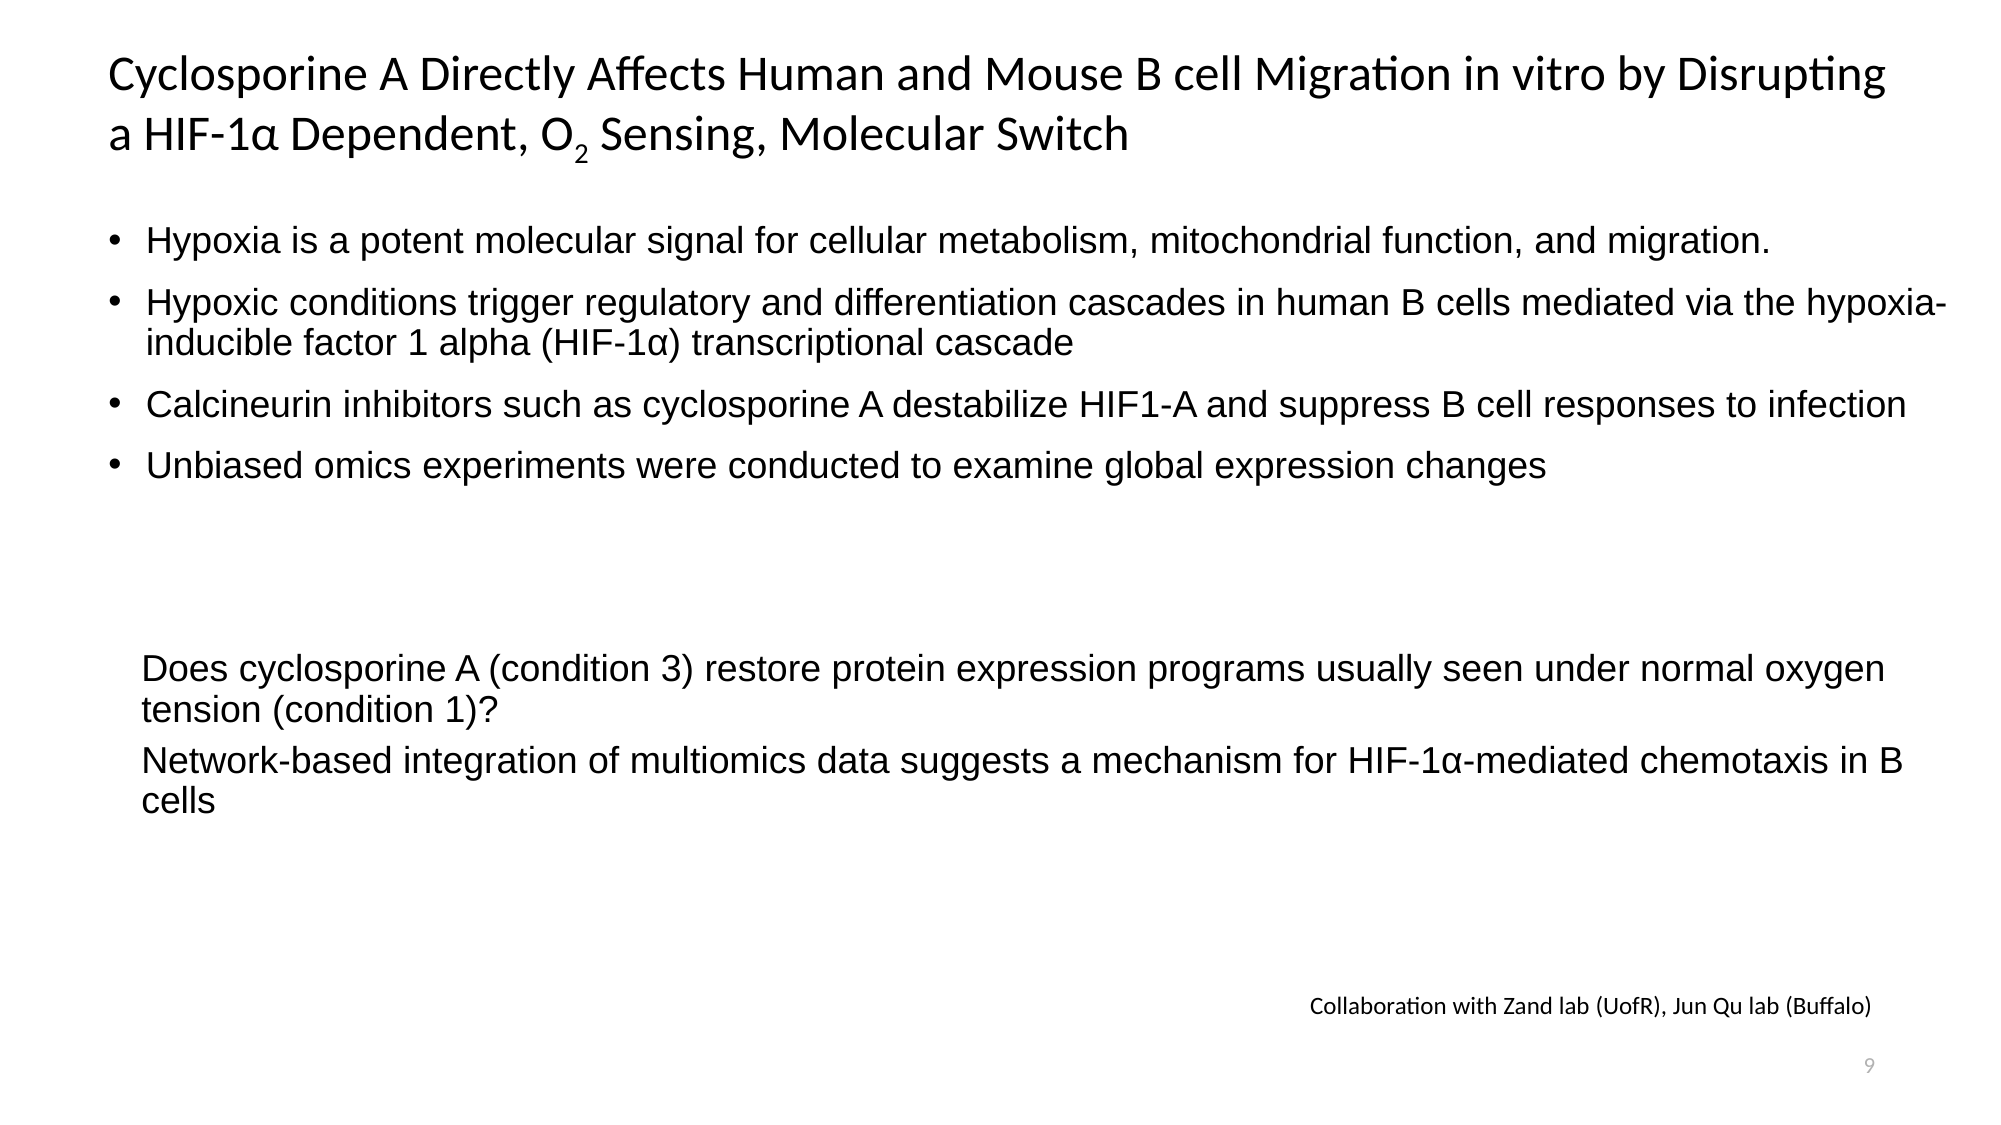

# Cyclosporine A Directly Affects Human and Mouse B cell Migration in vitro by Disrupting a HIF-1α Dependent, O2 Sensing, Molecular Switch
Hypoxia is a potent molecular signal for cellular metabolism, mitochondrial function, and migration.
Hypoxic conditions trigger regulatory and differentiation cascades in human B cells mediated via the hypoxia-inducible factor 1 alpha (HIF-1α) transcriptional cascade
Calcineurin inhibitors such as cyclosporine A destabilize HIF1-A and suppress B cell responses to infection
Unbiased omics experiments were conducted to examine global expression changes

Does cyclosporine A (condition 3) restore protein expression programs usually seen under normal oxygen tension (condition 1)?
Network-based integration of multiomics data suggests a mechanism for HIF-1α-mediated chemotaxis in B cells
Collaboration with Zand lab (UofR), Jun Qu lab (Buffalo)
9